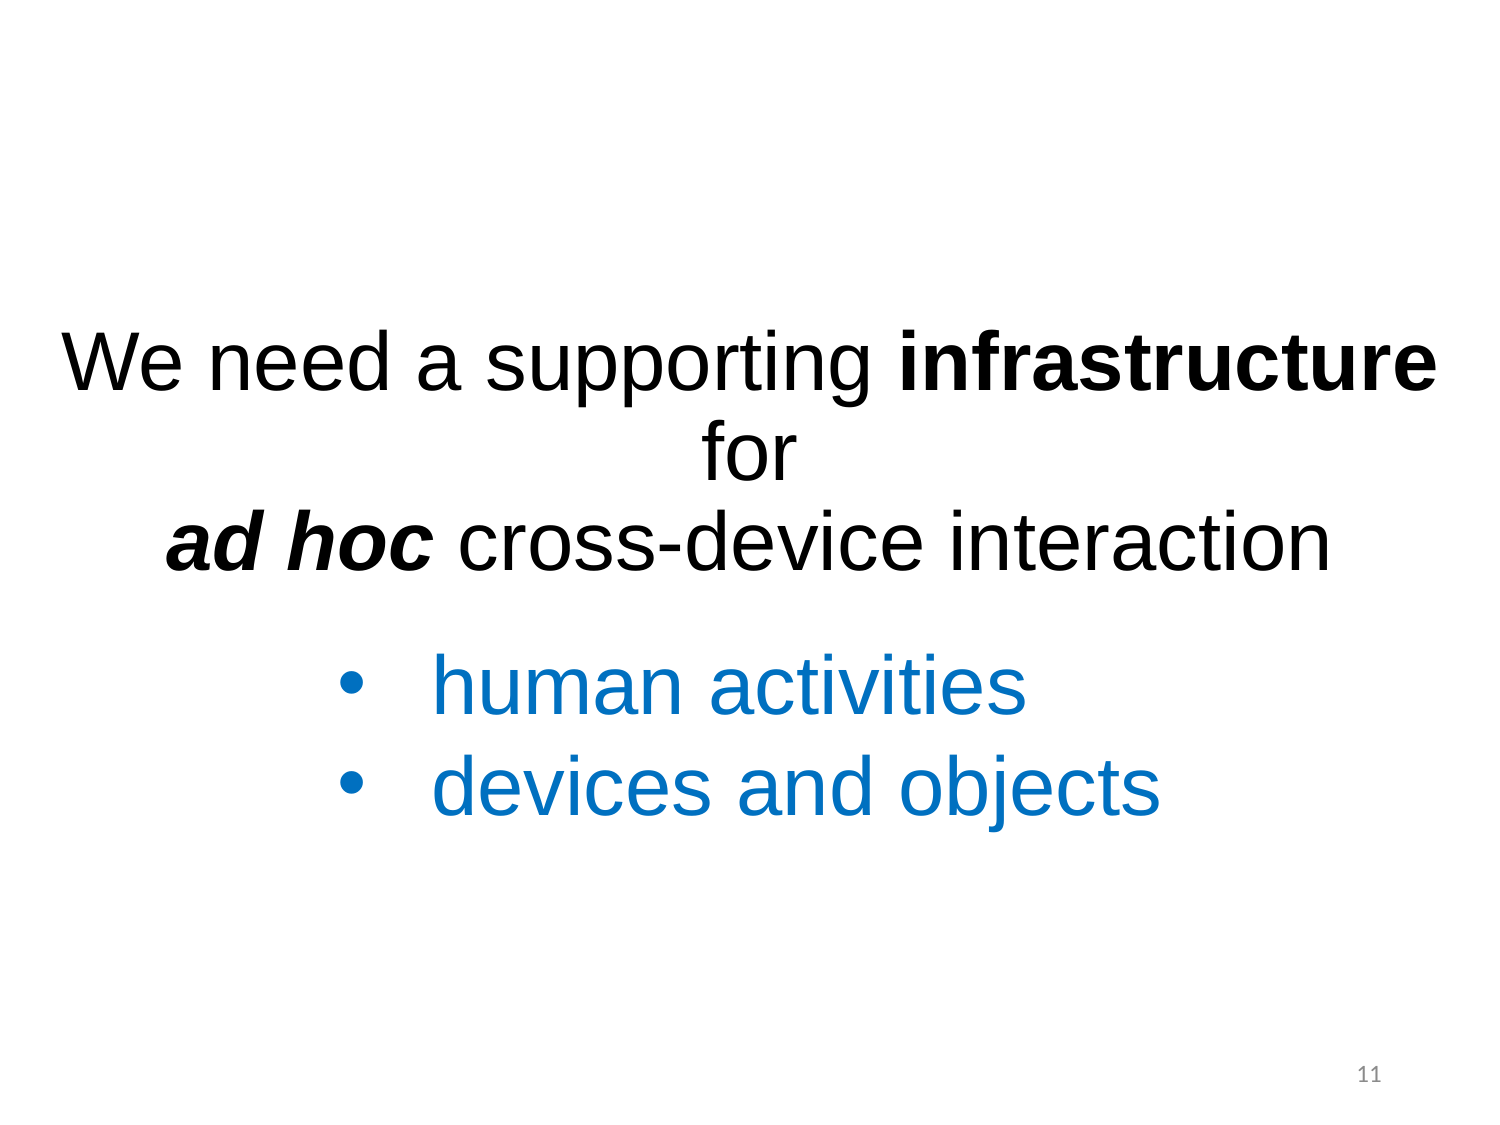

We need a supporting infrastructure for
ad hoc cross-device interaction
human activities
devices and objects
11